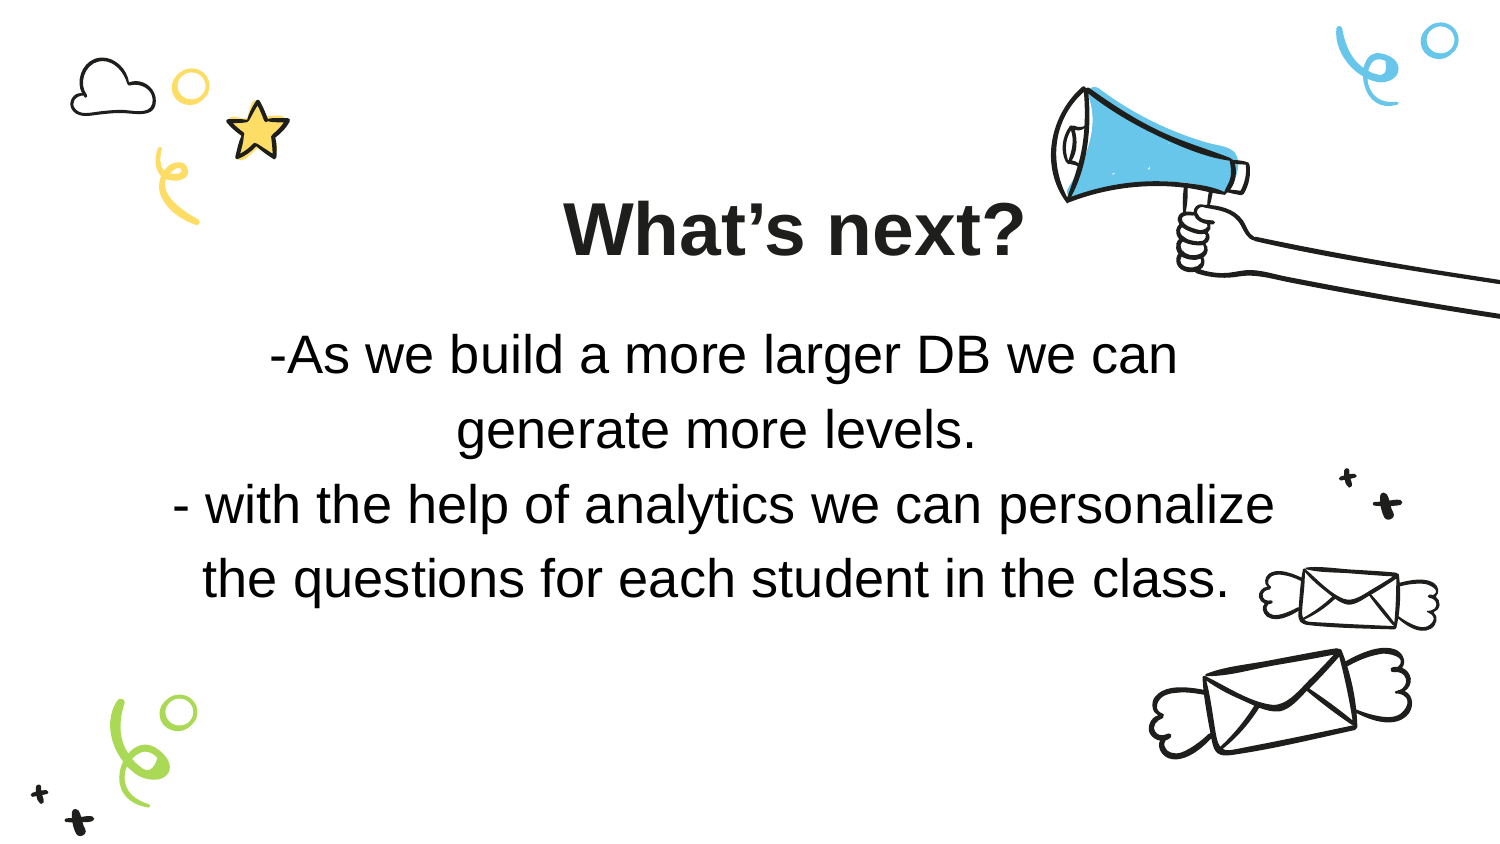

What’s next?
-As we build a more larger DB we can generate more levels.
- with the help of analytics we can personalize the questions for each student in the class.